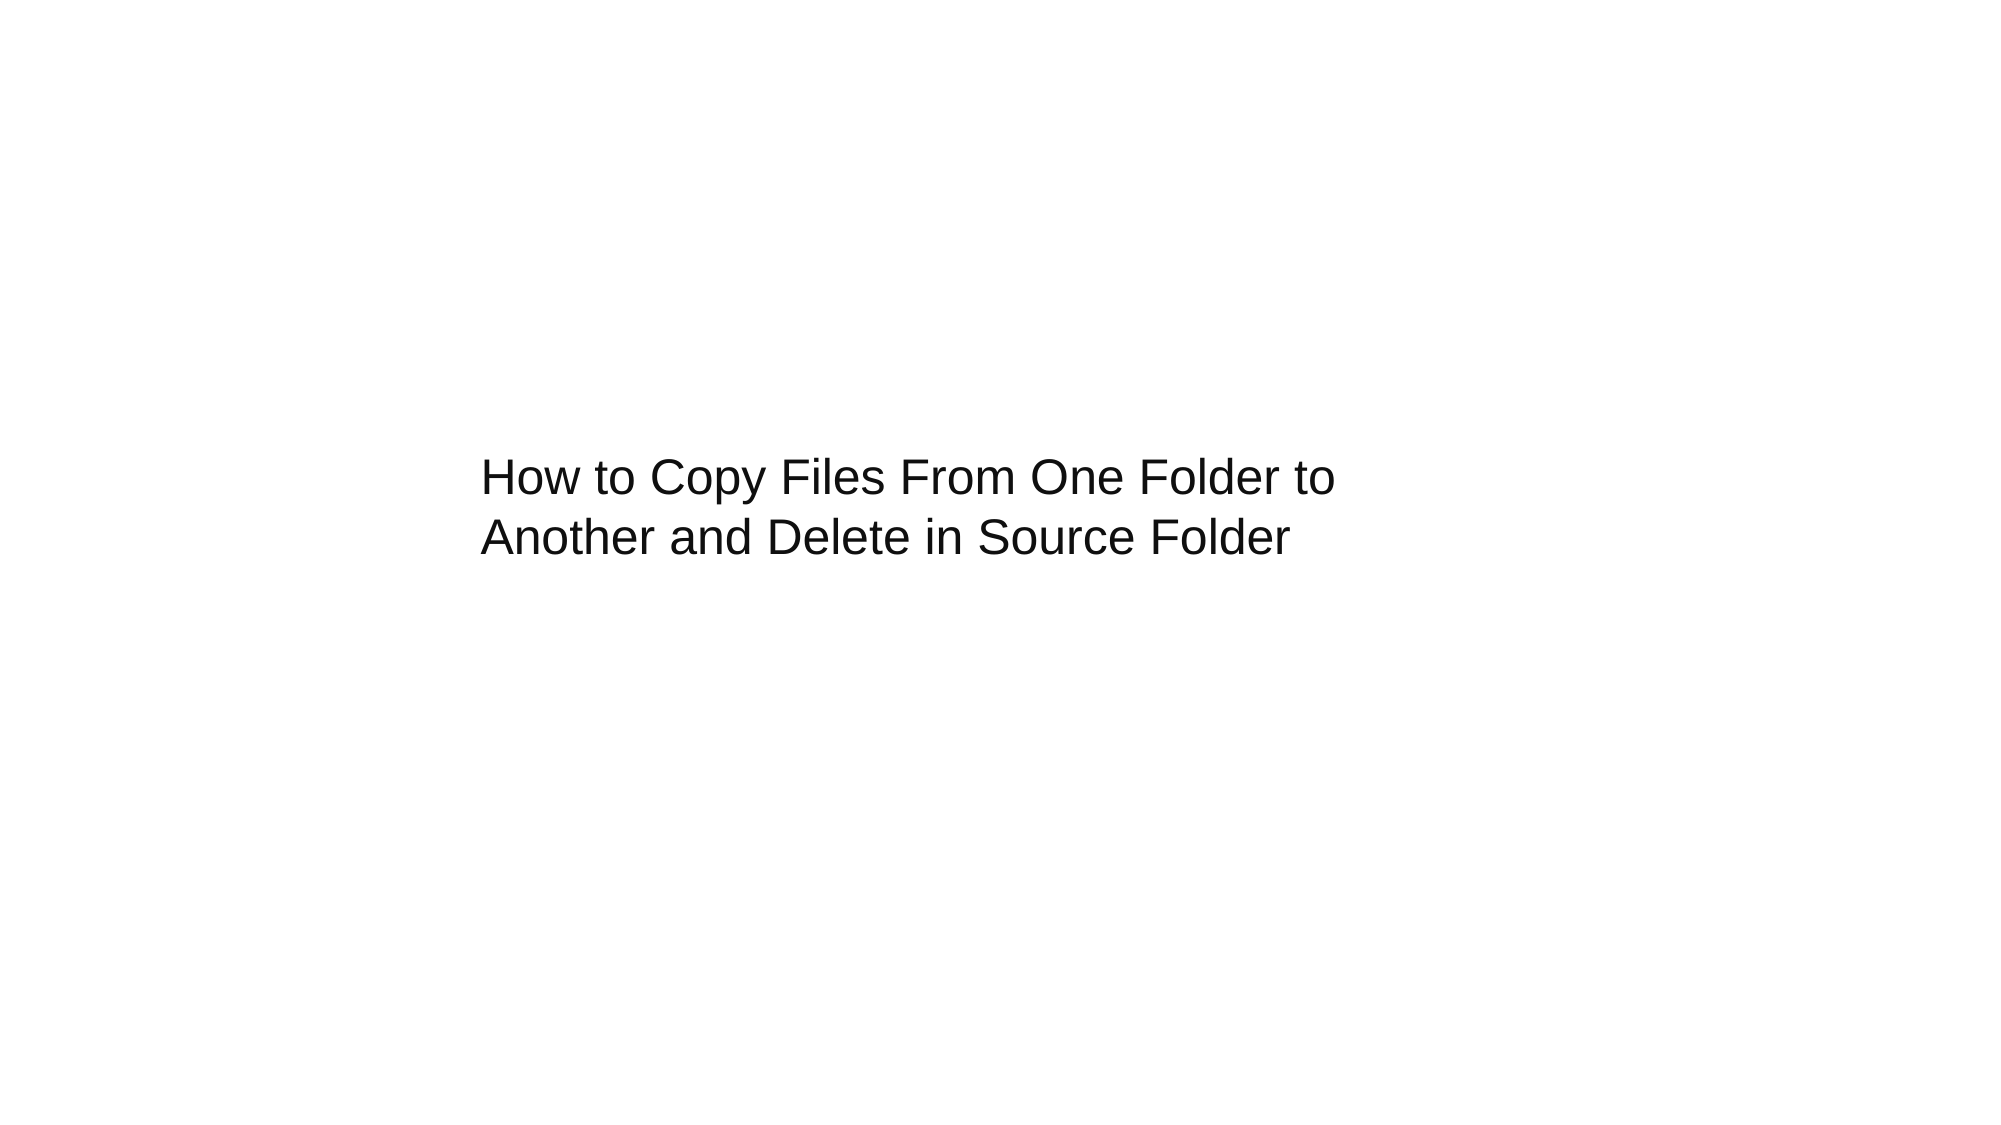

How to Copy Files From One Folder to Another and Delete in Source Folder